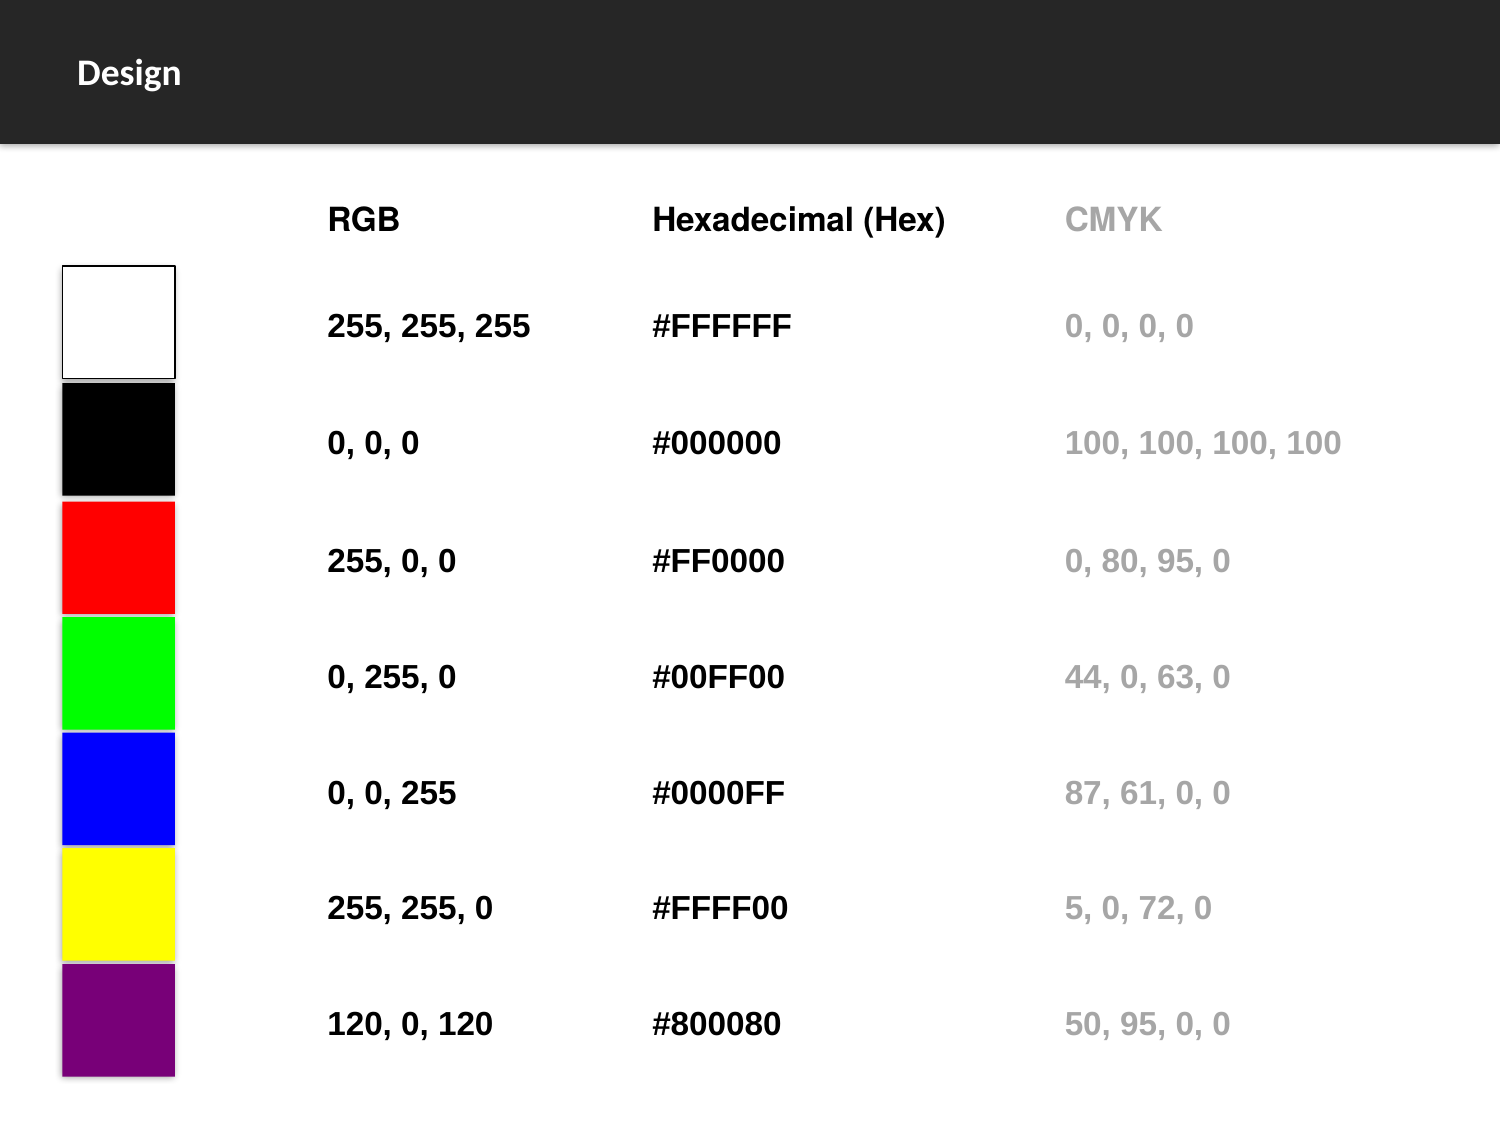

Design
RGB
Hexadecimal (Hex)
CMYK

255, 255, 255
#FFFFFF
0, 0, 0, 0

0, 0, 0
#000000
100, 100, 100, 100

255, 0, 0
#FF0000
0, 80, 95, 0

0, 255, 0
#00FF00
44, 0, 63, 0

0, 0, 255
#0000FF
87, 61, 0, 0

255, 255, 0
#FFFF00
5, 0, 72, 0

120, 0, 120
#800080
50, 95, 0, 0